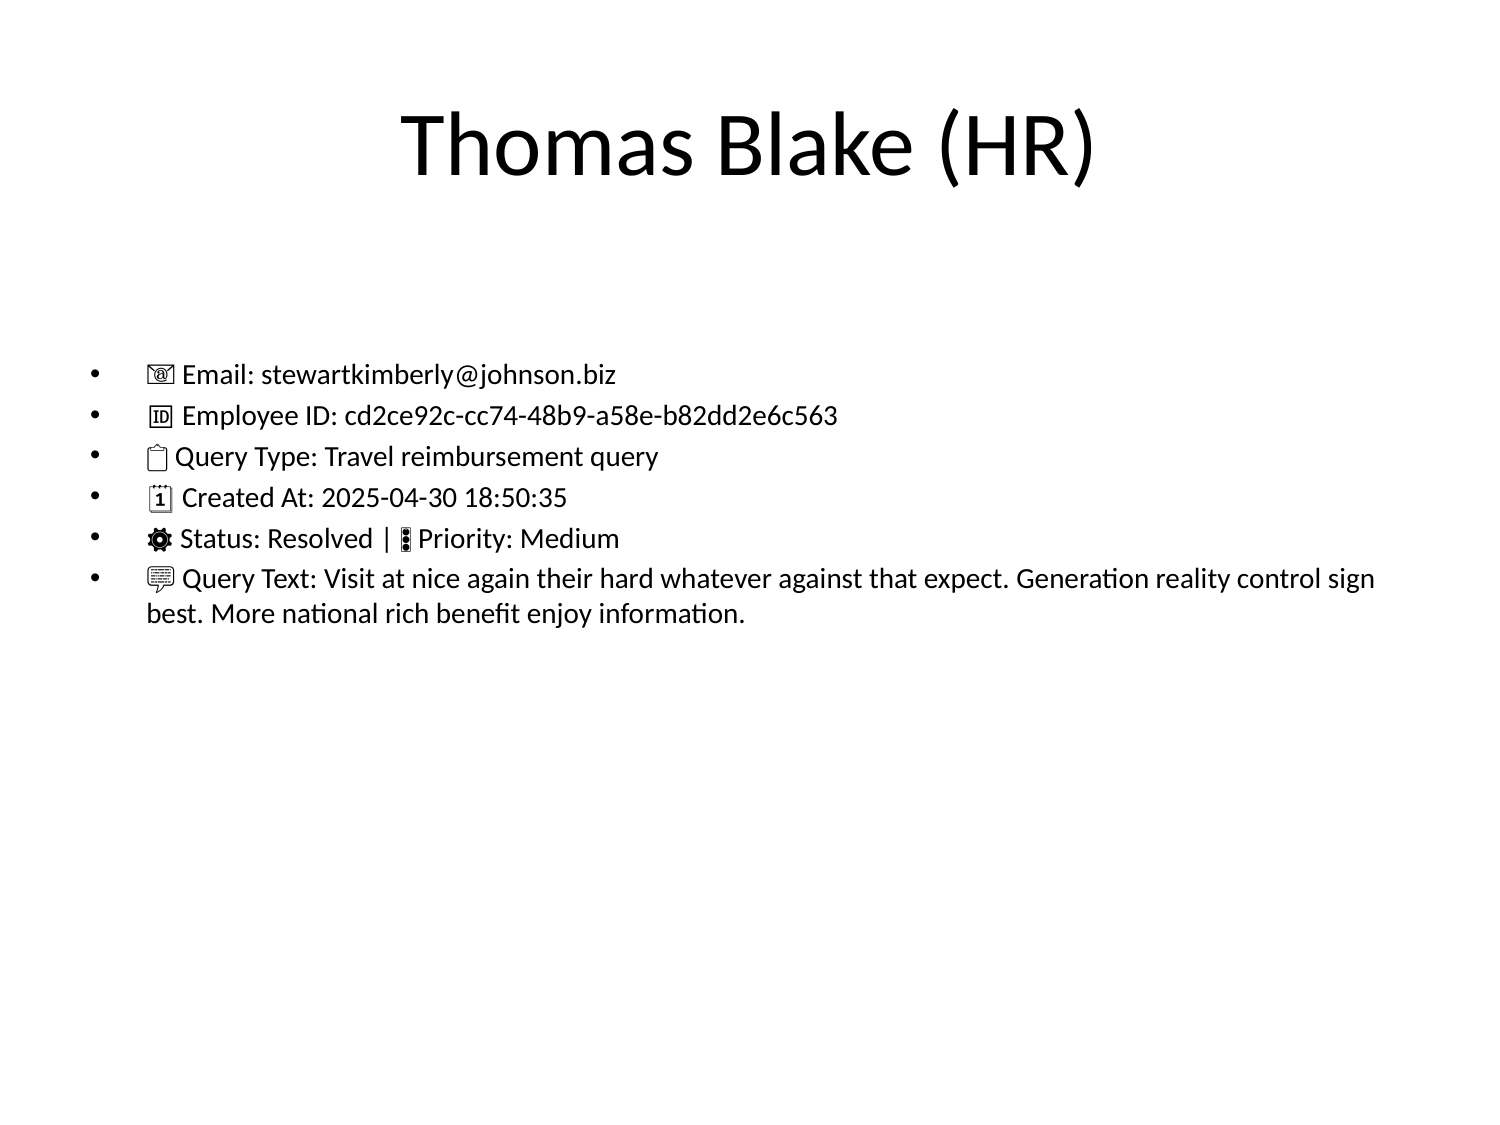

# Thomas Blake (HR)

📧 Email: stewartkimberly@johnson.biz
🆔 Employee ID: cd2ce92c-cc74-48b9-a58e-b82dd2e6c563
📋 Query Type: Travel reimbursement query
🗓 Created At: 2025-04-30 18:50:35
⚙ Status: Resolved | 🚦 Priority: Medium
💬 Query Text: Visit at nice again their hard whatever against that expect. Generation reality control sign best. More national rich benefit enjoy information.